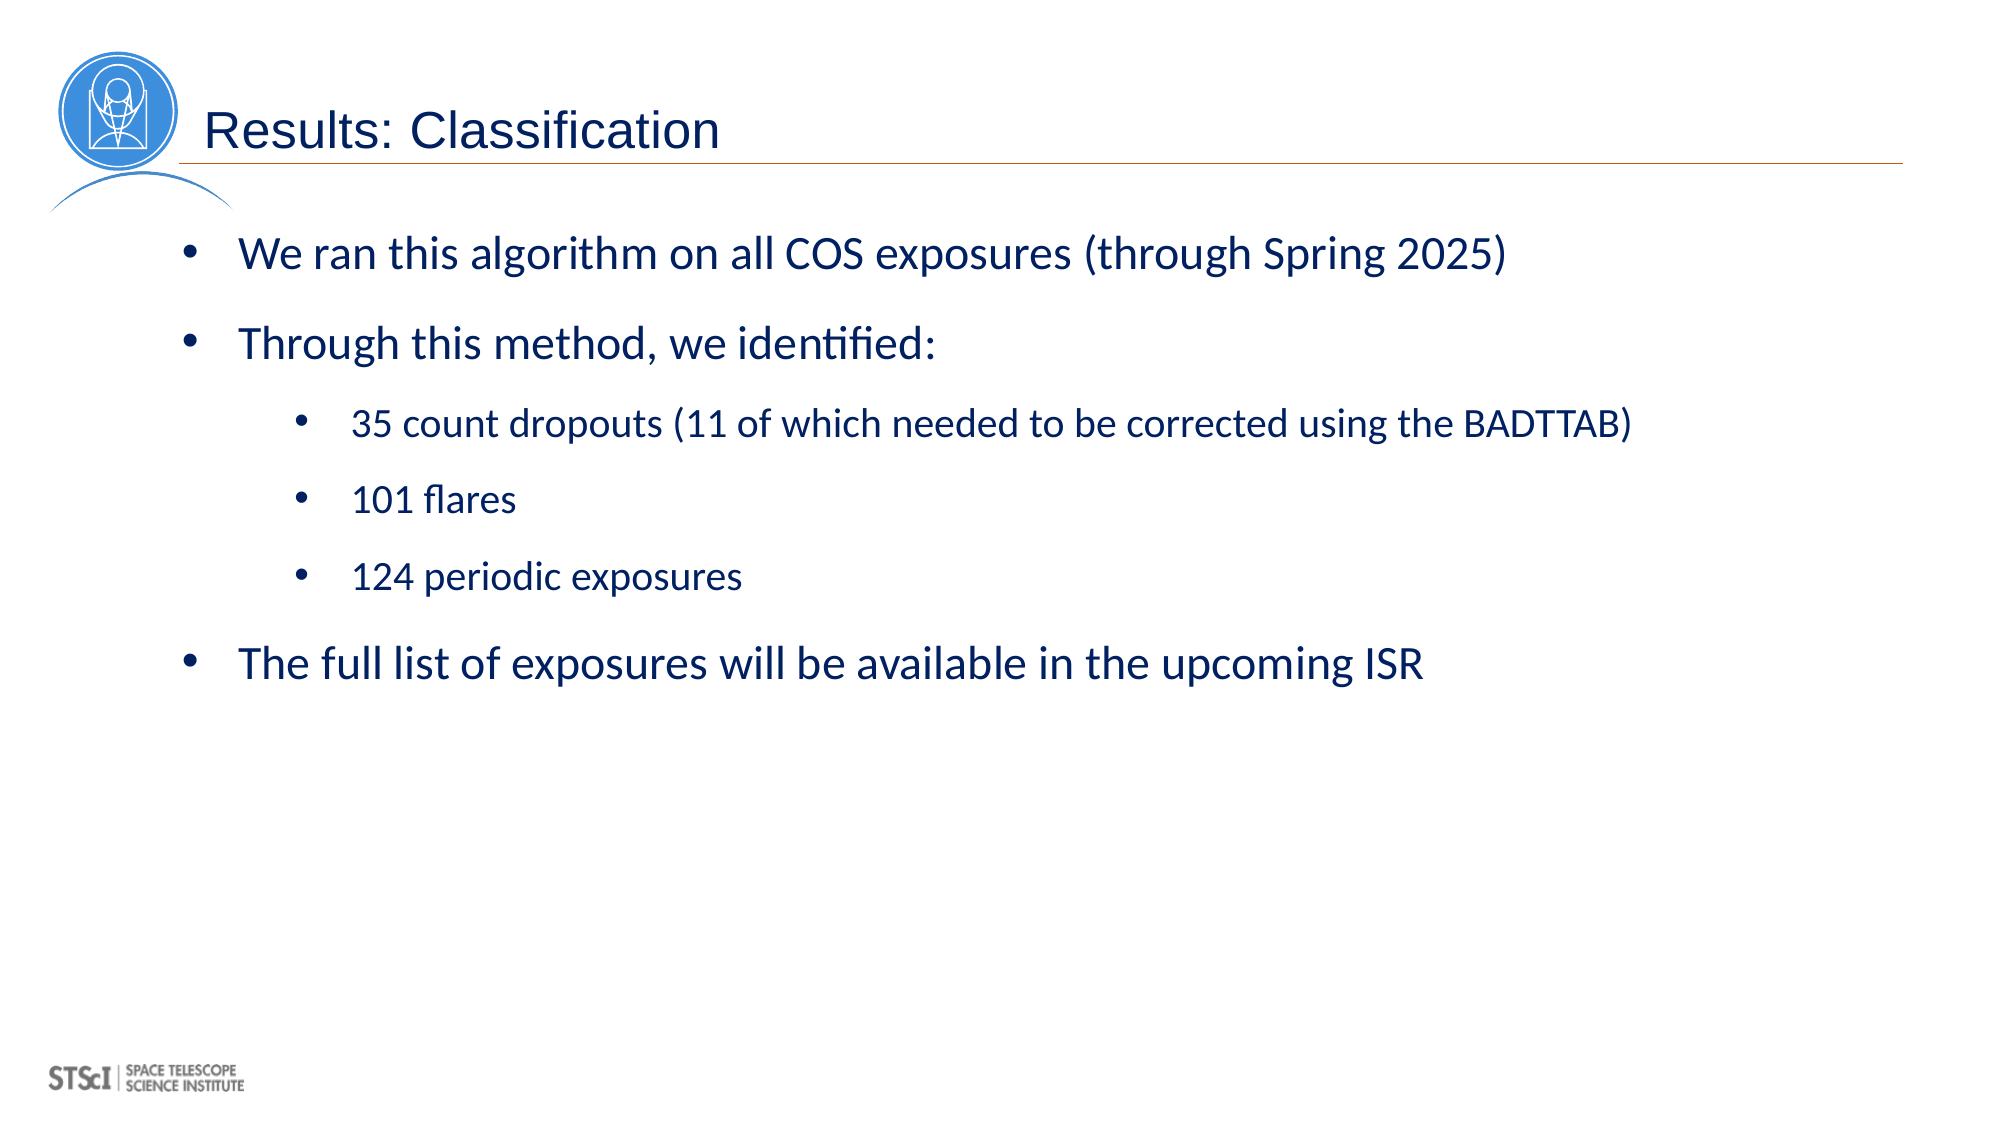

# Results: Classification
We ran this algorithm on all COS exposures (through Spring 2025)
Through this method, we identified:
35 count dropouts (11 of which needed to be corrected using the BADTTAB)
101 flares
124 periodic exposures
The full list of exposures will be available in the upcoming ISR